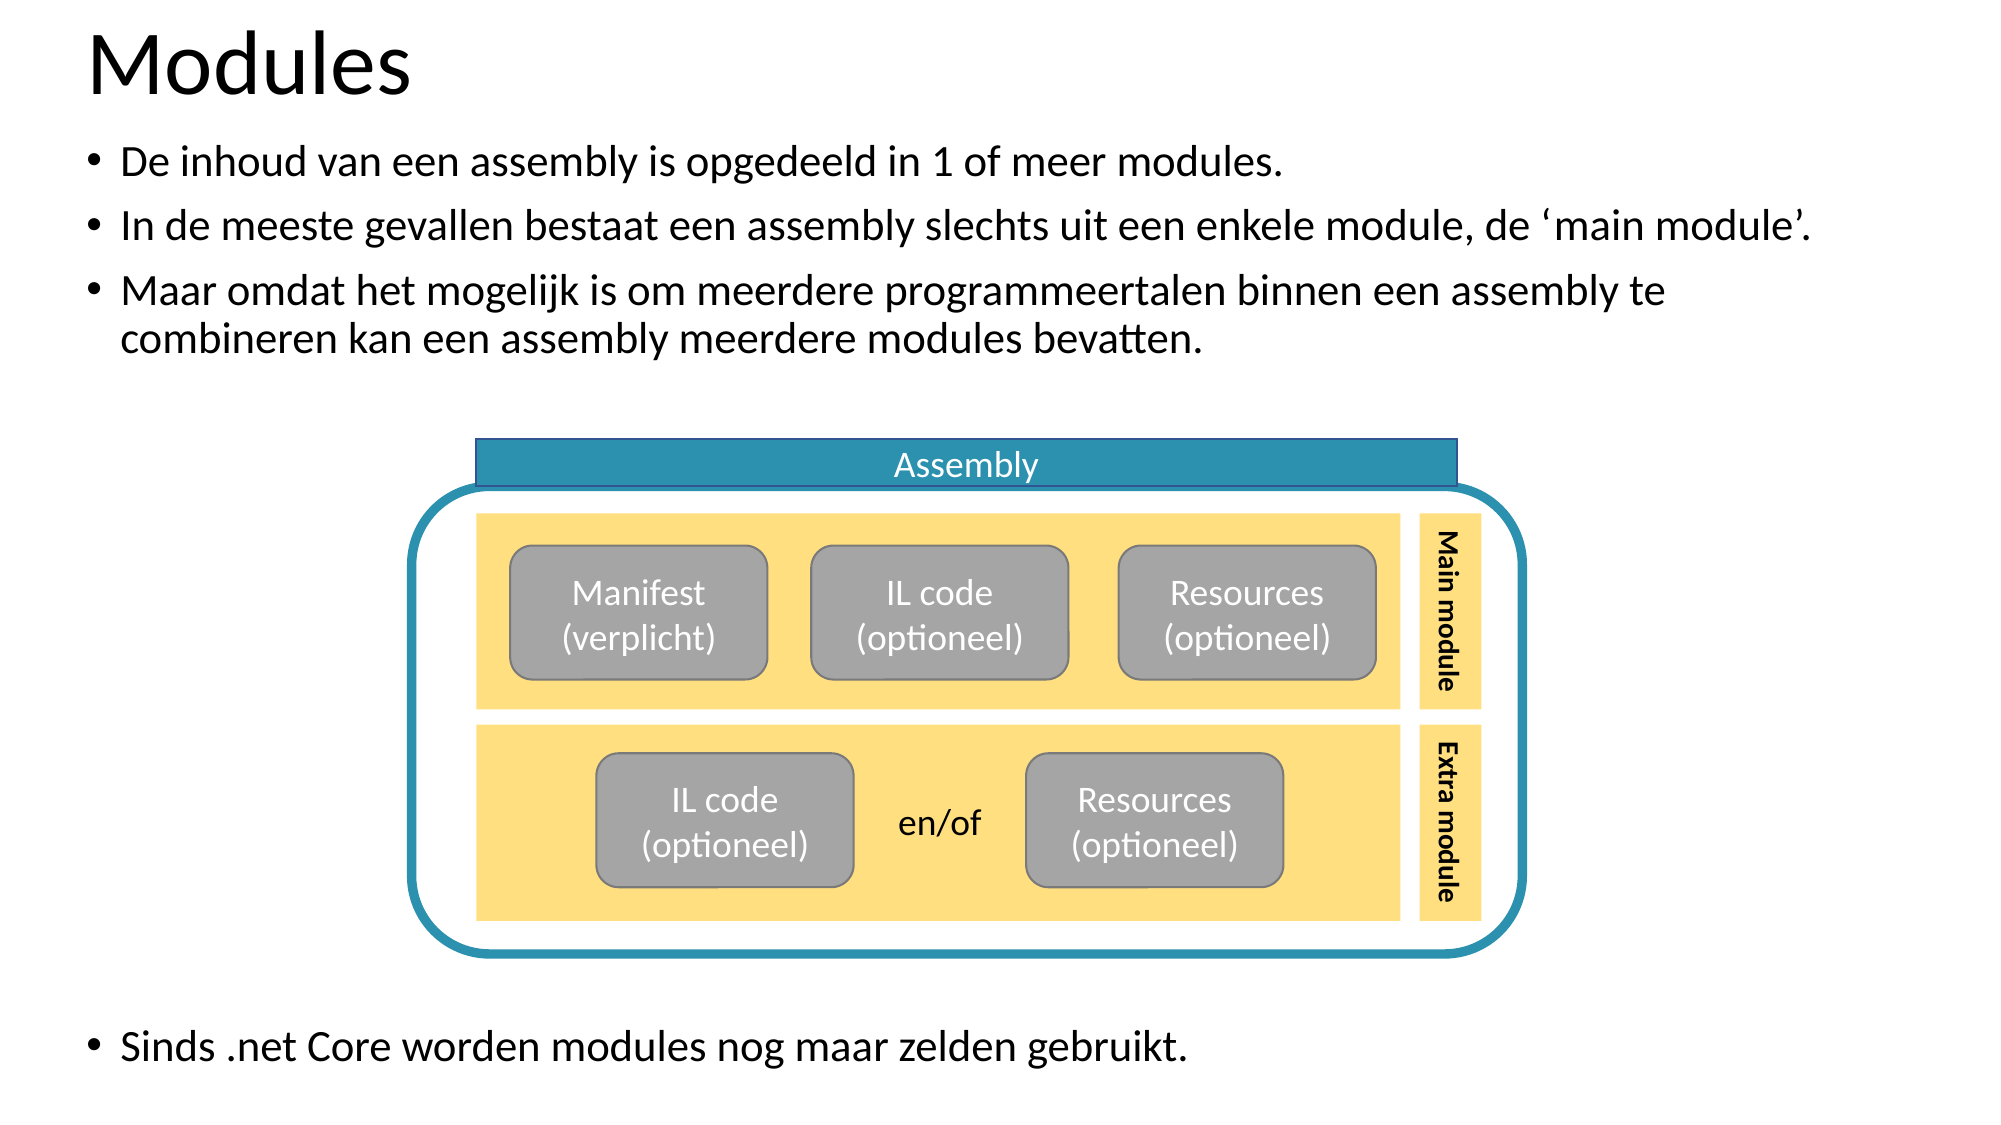

# Modules
De inhoud van een assembly is opgedeeld in 1 of meer modules.
In de meeste gevallen bestaat een assembly slechts uit een enkele module, de ‘main module’.
Maar omdat het mogelijk is om meerdere programmeertalen binnen een assembly te combineren kan een assembly meerdere modules bevatten.

Sinds .net Core worden modules nog maar zelden gebruikt.
Assembly

Manifest
(verplicht)
IL code
(optioneel)
Resources
(optioneel)
Main module

IL code
(optioneel)
Resources
(optioneel)
en/of
Extra module